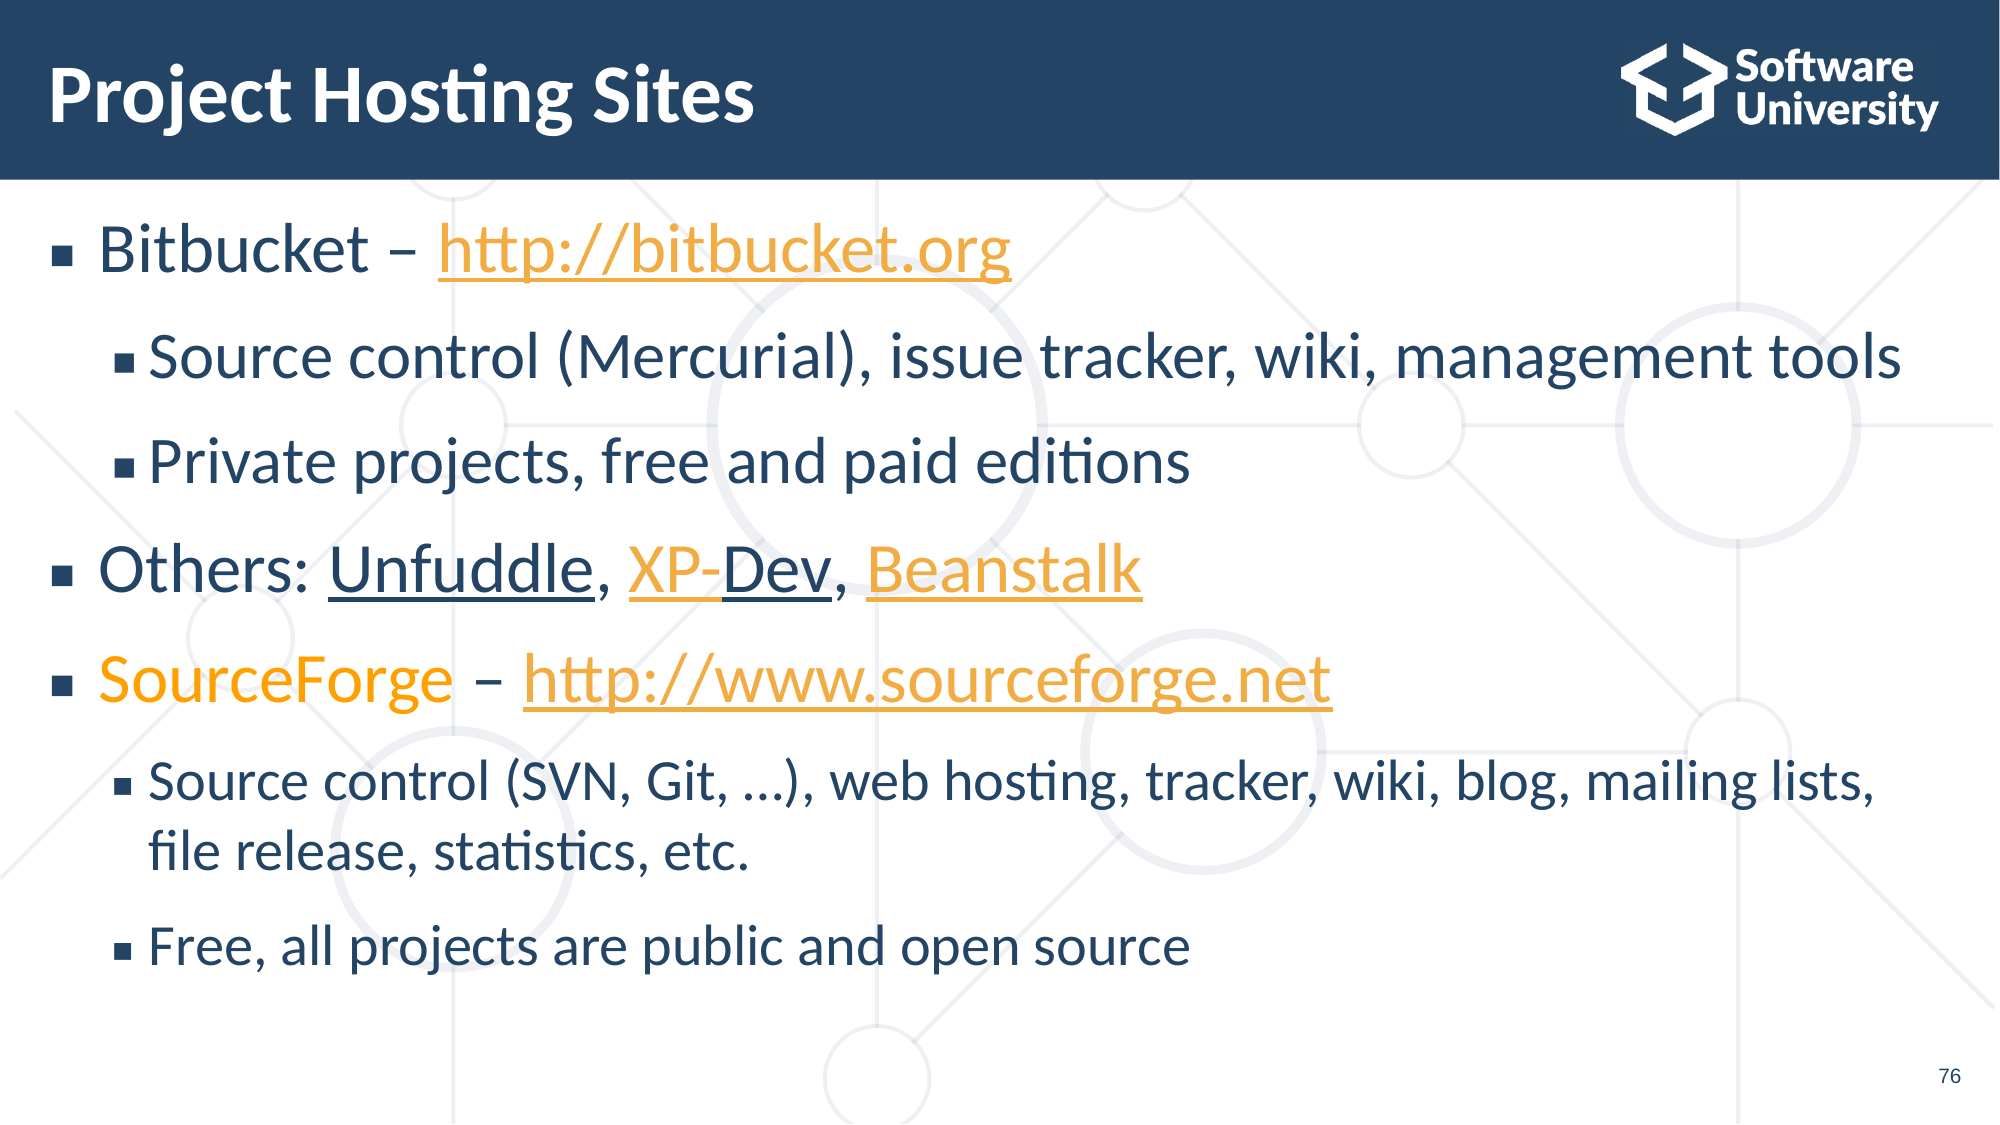

# Project Hosting Sites
Bitbucket – http://bitbucket.org
Source control (Mercurial), issue tracker, wiki, management tools
Private projects, free and paid editions
Others: Unfuddle, XP-Dev, Beanstalk
SourceForge – http://www.sourceforge.net
Source control (SVN, Git, …), web hosting, tracker, wiki, blog, mailing lists,    file release, statistics, etc.
Free, all projects are public and open source

76